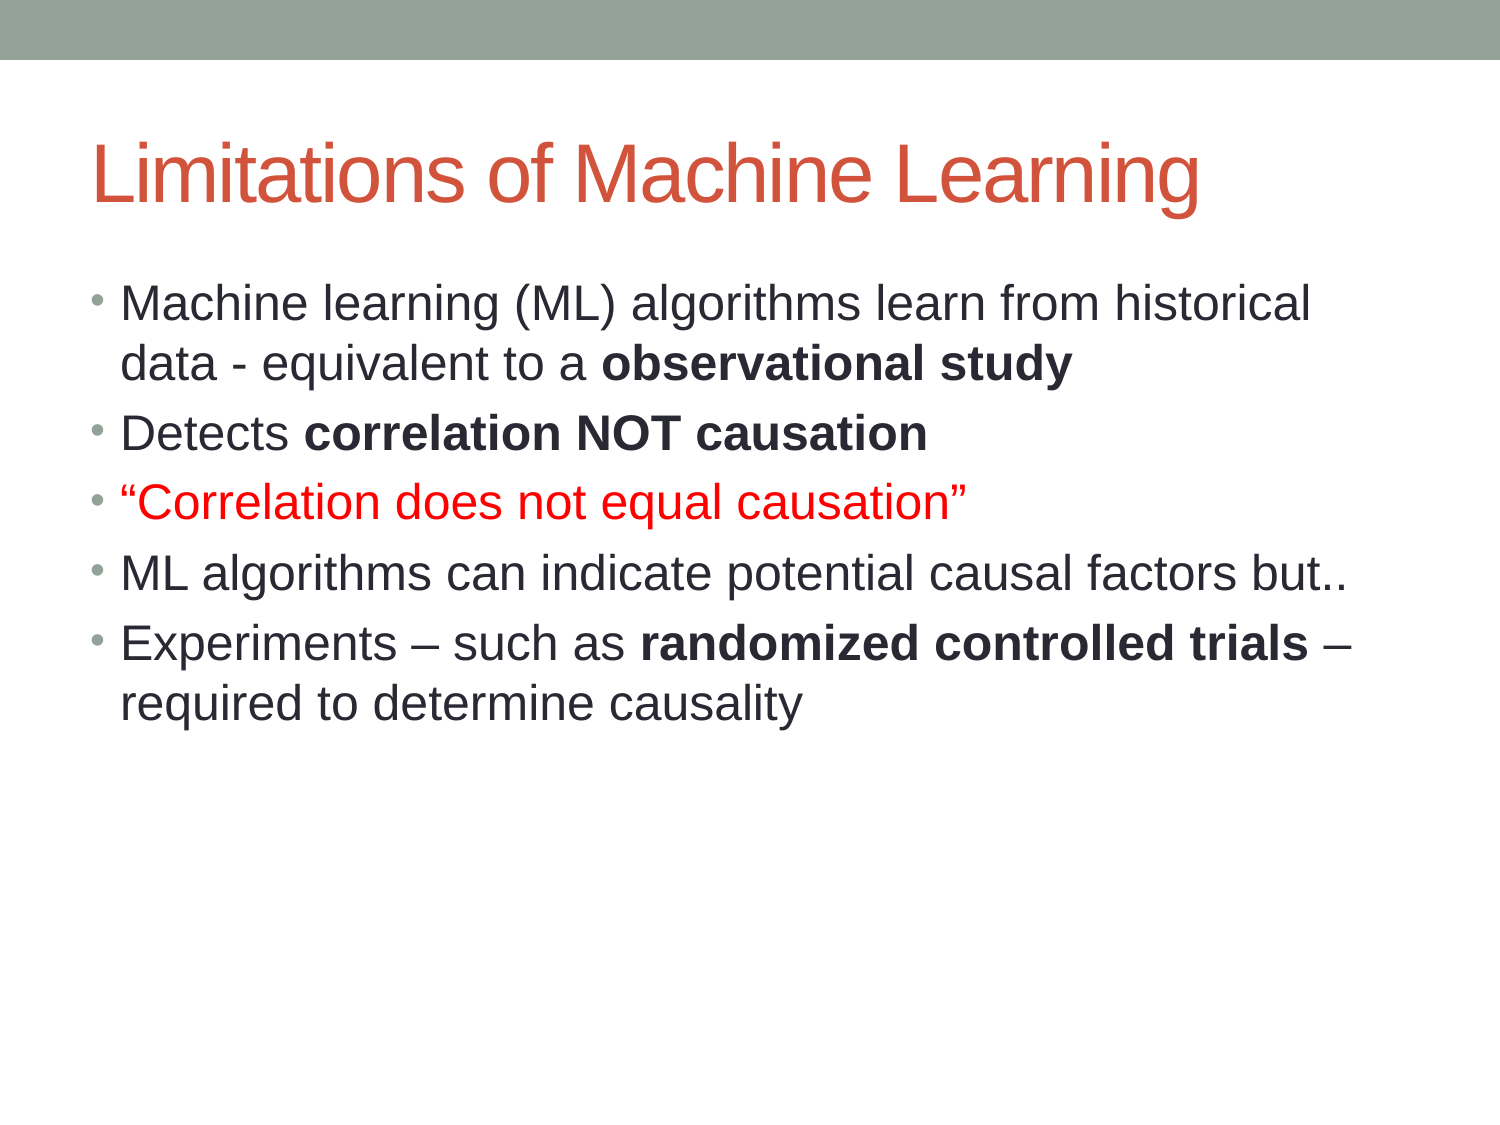

# Limitations of Machine Learning
Machine learning (ML) algorithms learn from historical data - equivalent to a observational study
Detects correlation NOT causation
“Correlation does not equal causation”
ML algorithms can indicate potential causal factors but..
Experiments – such as randomized controlled trials – required to determine causality